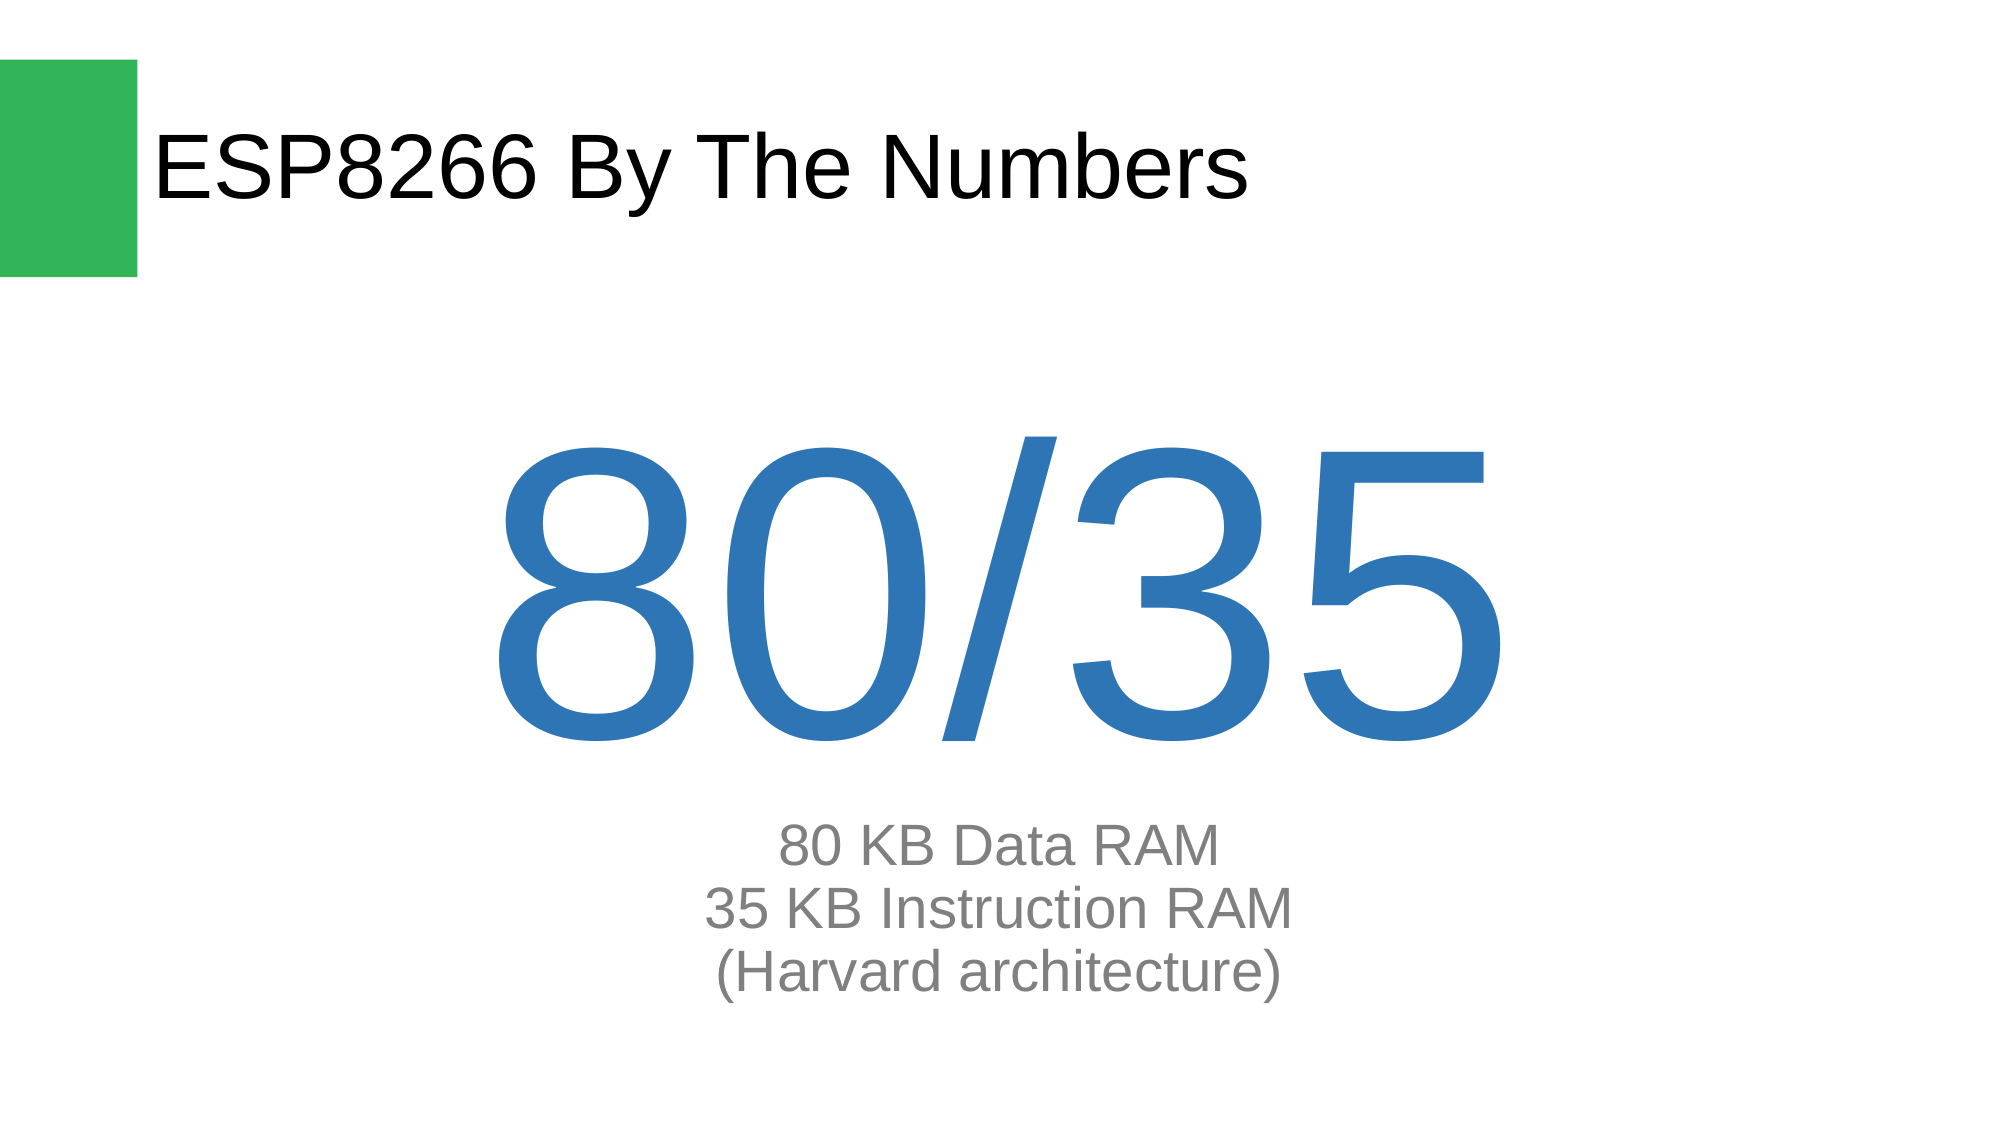

# ESP8266 By The Numbers
80/35
80 KB Data RAM
35 KB Instruction RAM
(Harvard architecture)